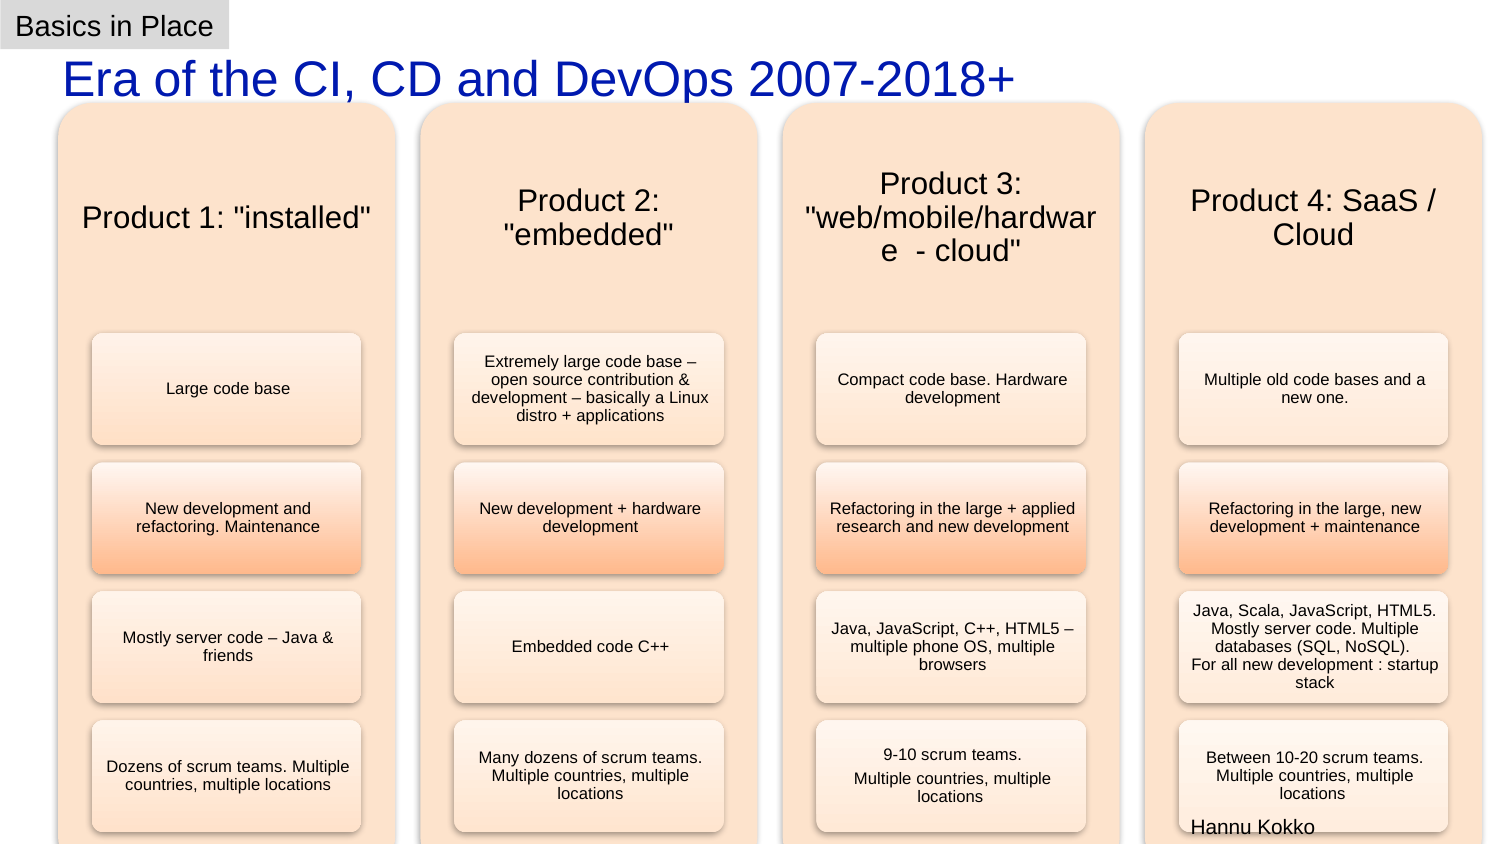

Basics in Place
# Era of the CI, CD and DevOps 2007-2018+
Product 1: "installed"
Large code base
New development and refactoring. Maintenance
Mostly server code – Java & friends
Dozens of scrum teams. Multiple countries, multiple locations
Product 2: "embedded"
Extremely large code base – open source contribution & development – basically a Linux distro + applications
New development + hardware development
Embedded code C++
Many dozens of scrum teams. Multiple countries, multiple locations
Product 3: "web/mobile/hardware  - cloud"
Compact code base. Hardware development
Refactoring in the large + applied research and new development
Java, JavaScript, C++, HTML5 – multiple phone OS, multiple browsers
9-10 scrum teams.
Multiple countries, multiple locations
Product 4: SaaS / Cloud
Multiple old code bases and a new one.
Refactoring in the large, new development + maintenance
Java, Scala, JavaScript, HTML5. Mostly server code. Multiple databases (SQL, NoSQL).
For all new development : startup stack
Between 10-20 scrum teams. Multiple countries, multiple locations
Hannu Kokko